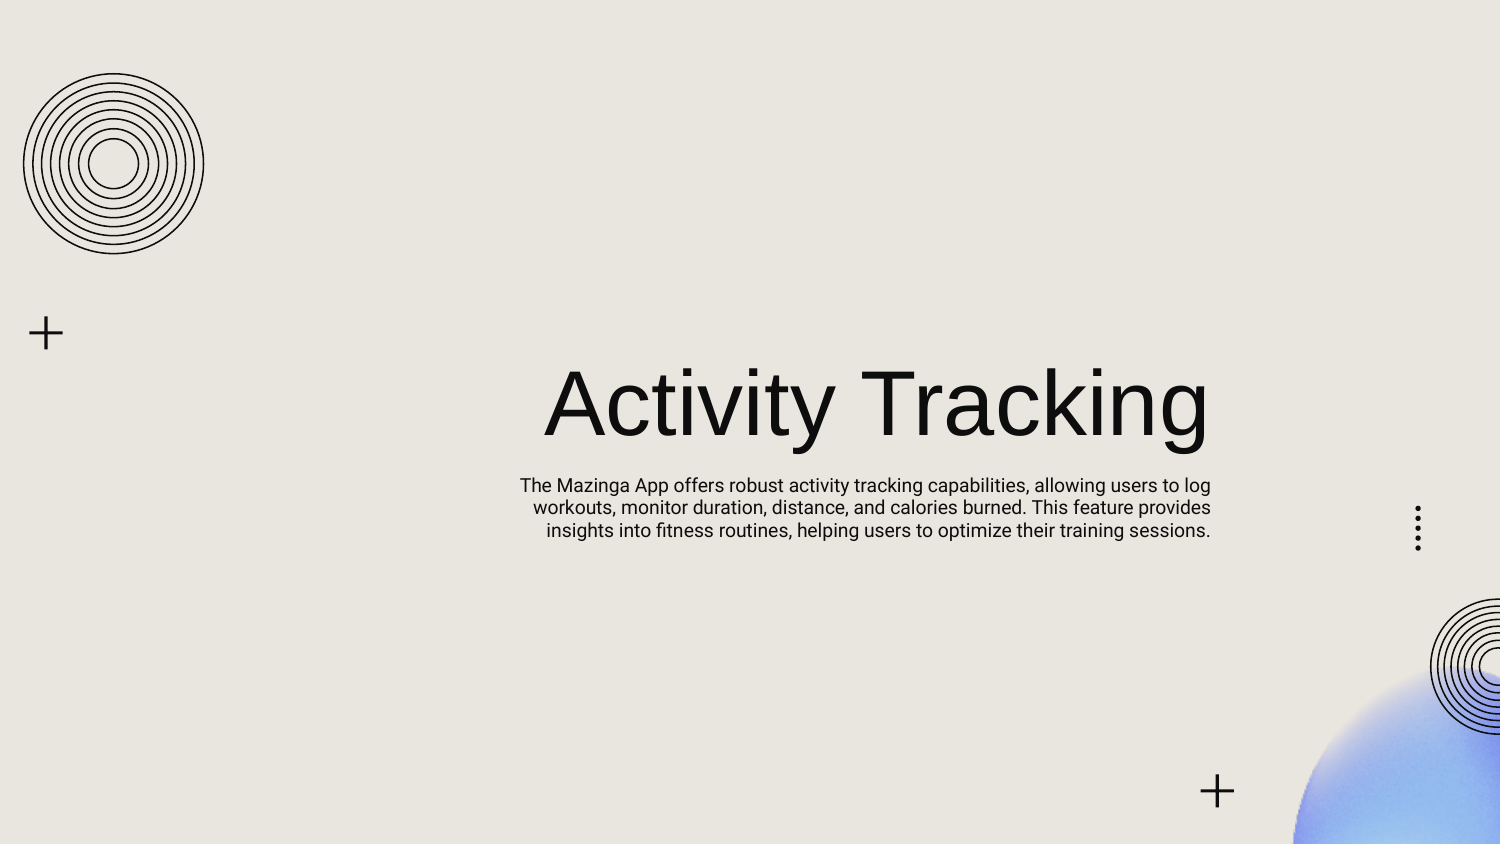

# Activity Tracking
The Mazinga App offers robust activity tracking capabilities, allowing users to log workouts, monitor duration, distance, and calories burned. This feature provides insights into fitness routines, helping users to optimize their training sessions.